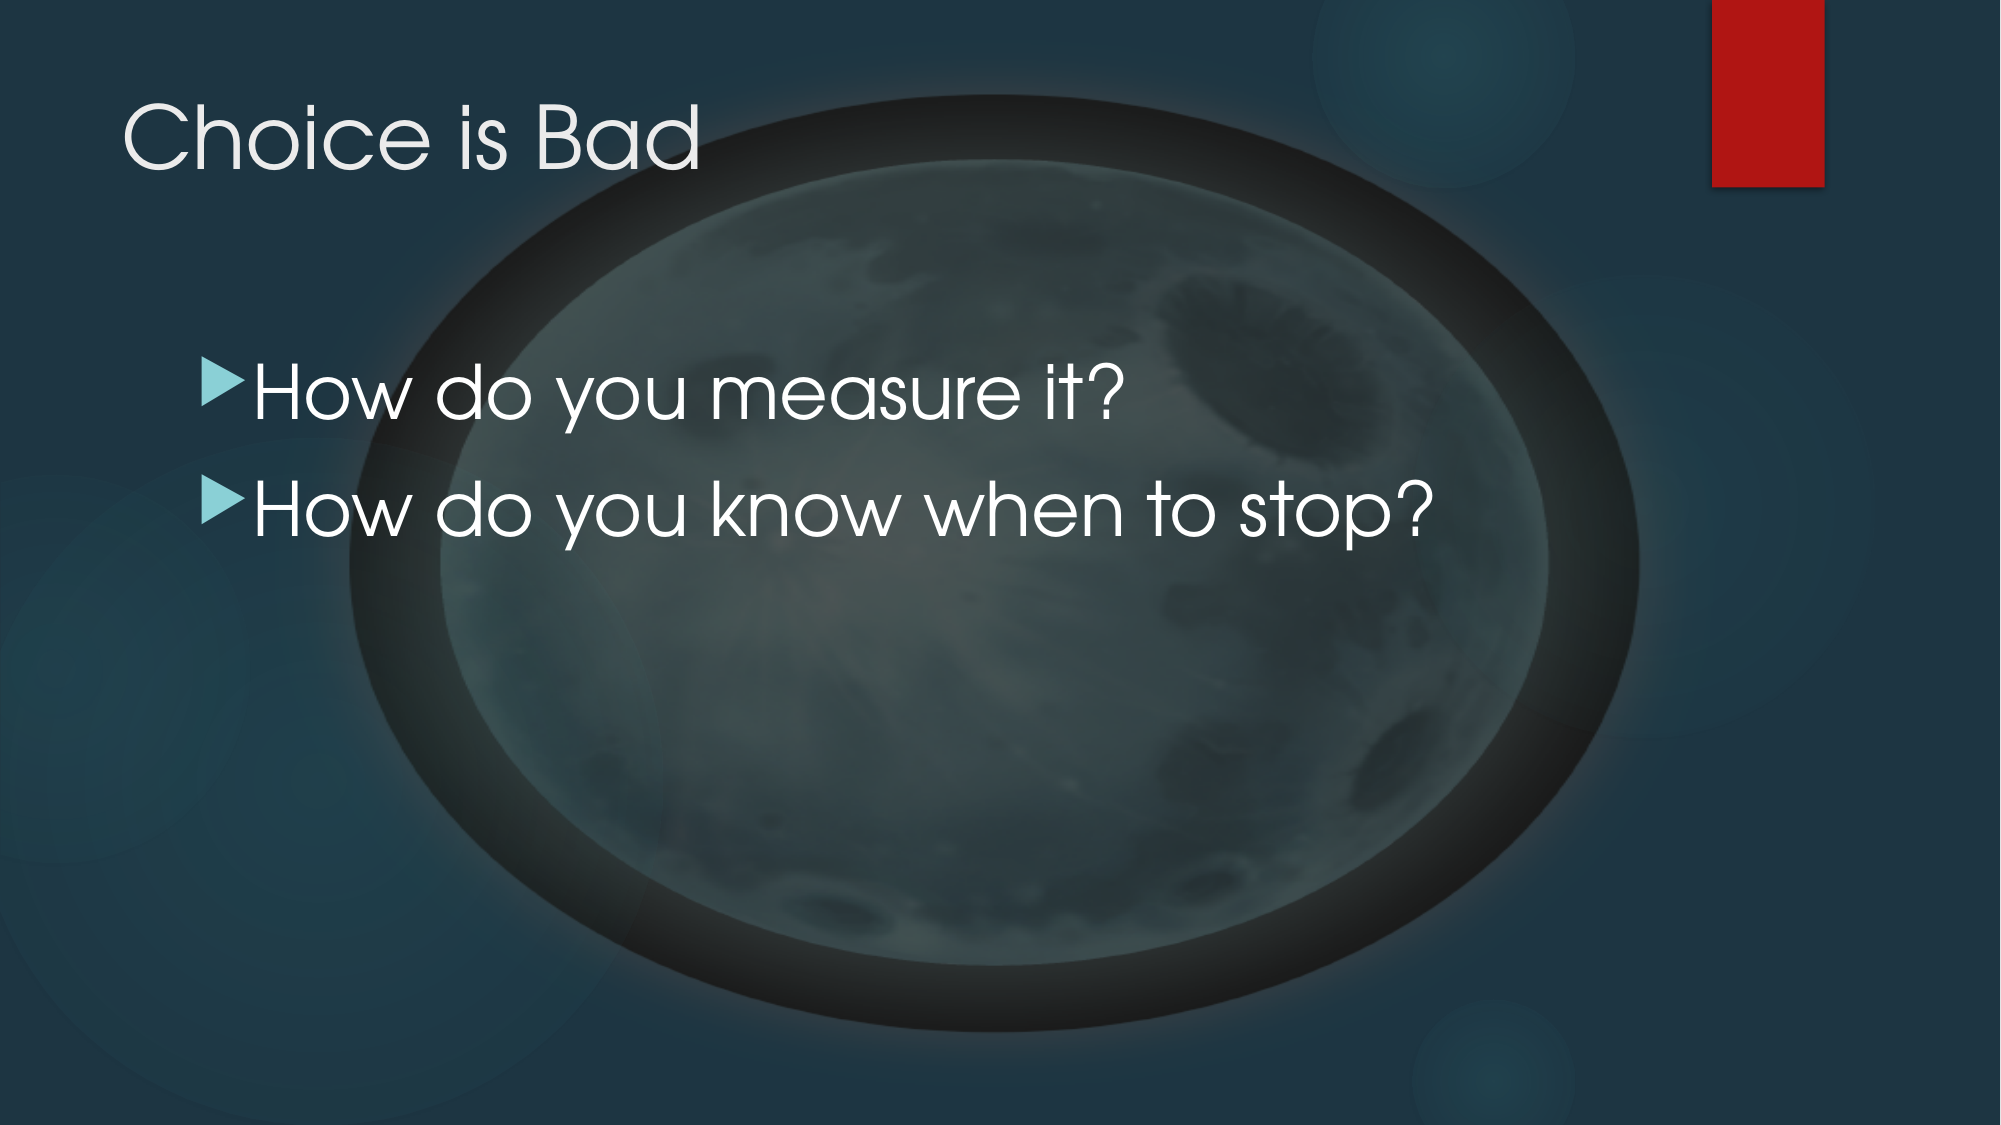

# Choice is Bad
How do you measure it?
How do you know when to stop?